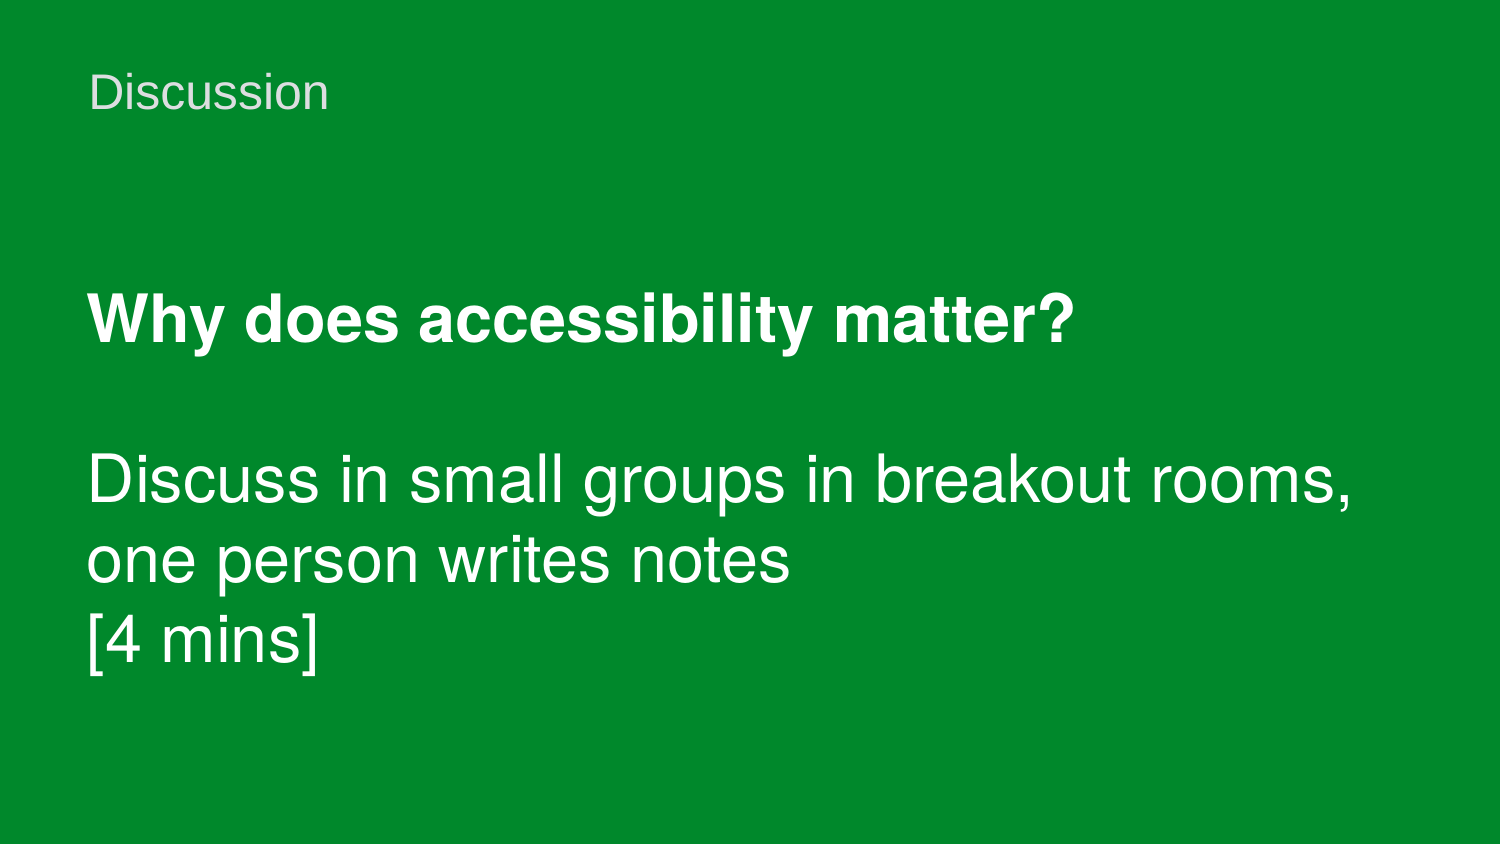

Discussion
Why does accessibility matter?

Discuss in small groups in breakout rooms, one person writes notes
[4 mins]